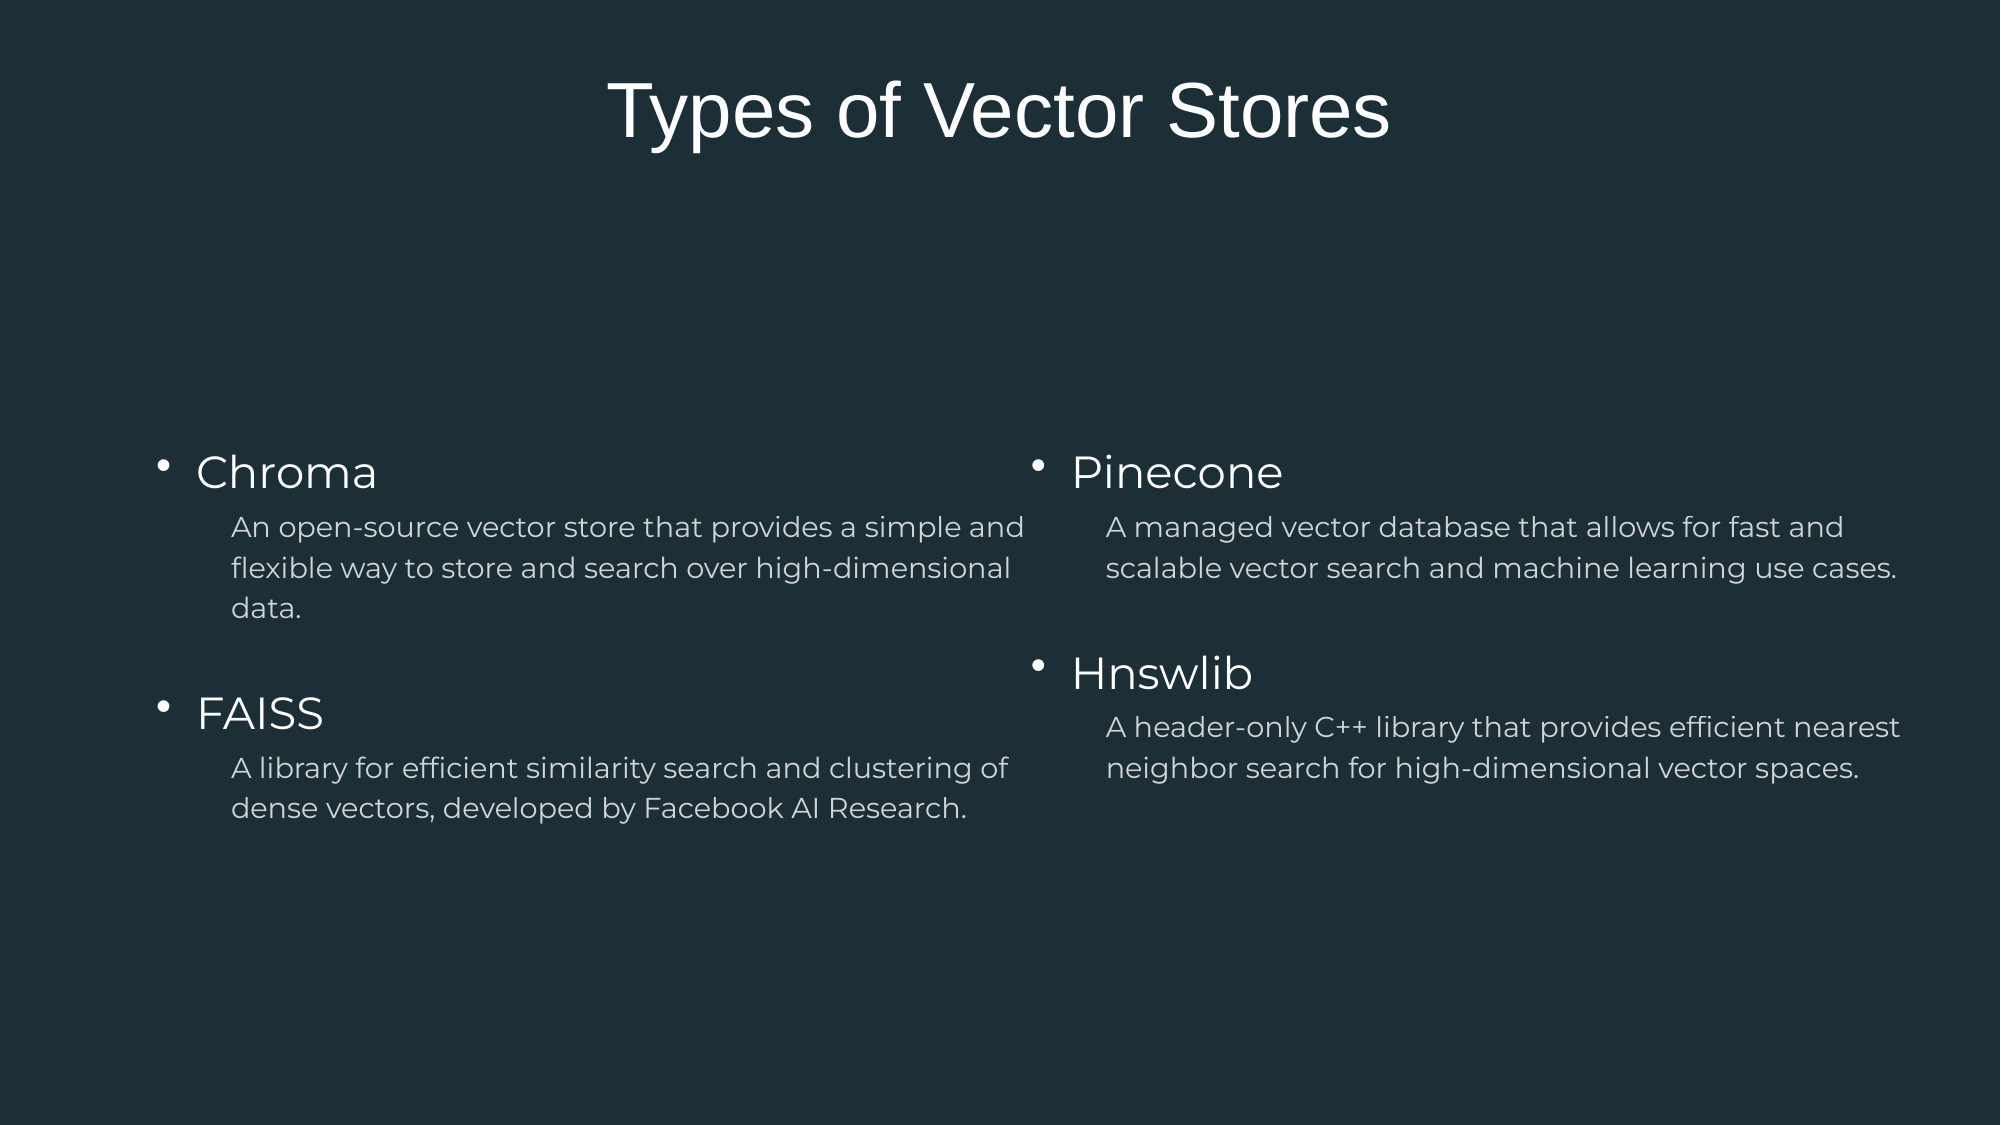

Types of Vector Stores
Chroma
An open-source vector store that provides a simple and flexible way to store and search over high-dimensional data.
FAISS
A library for efficient similarity search and clustering of dense vectors, developed by Facebook AI Research.
Pinecone
A managed vector database that allows for fast and scalable vector search and machine learning use cases.
Hnswlib
A header-only C++ library that provides efficient nearest neighbor search for high-dimensional vector spaces.